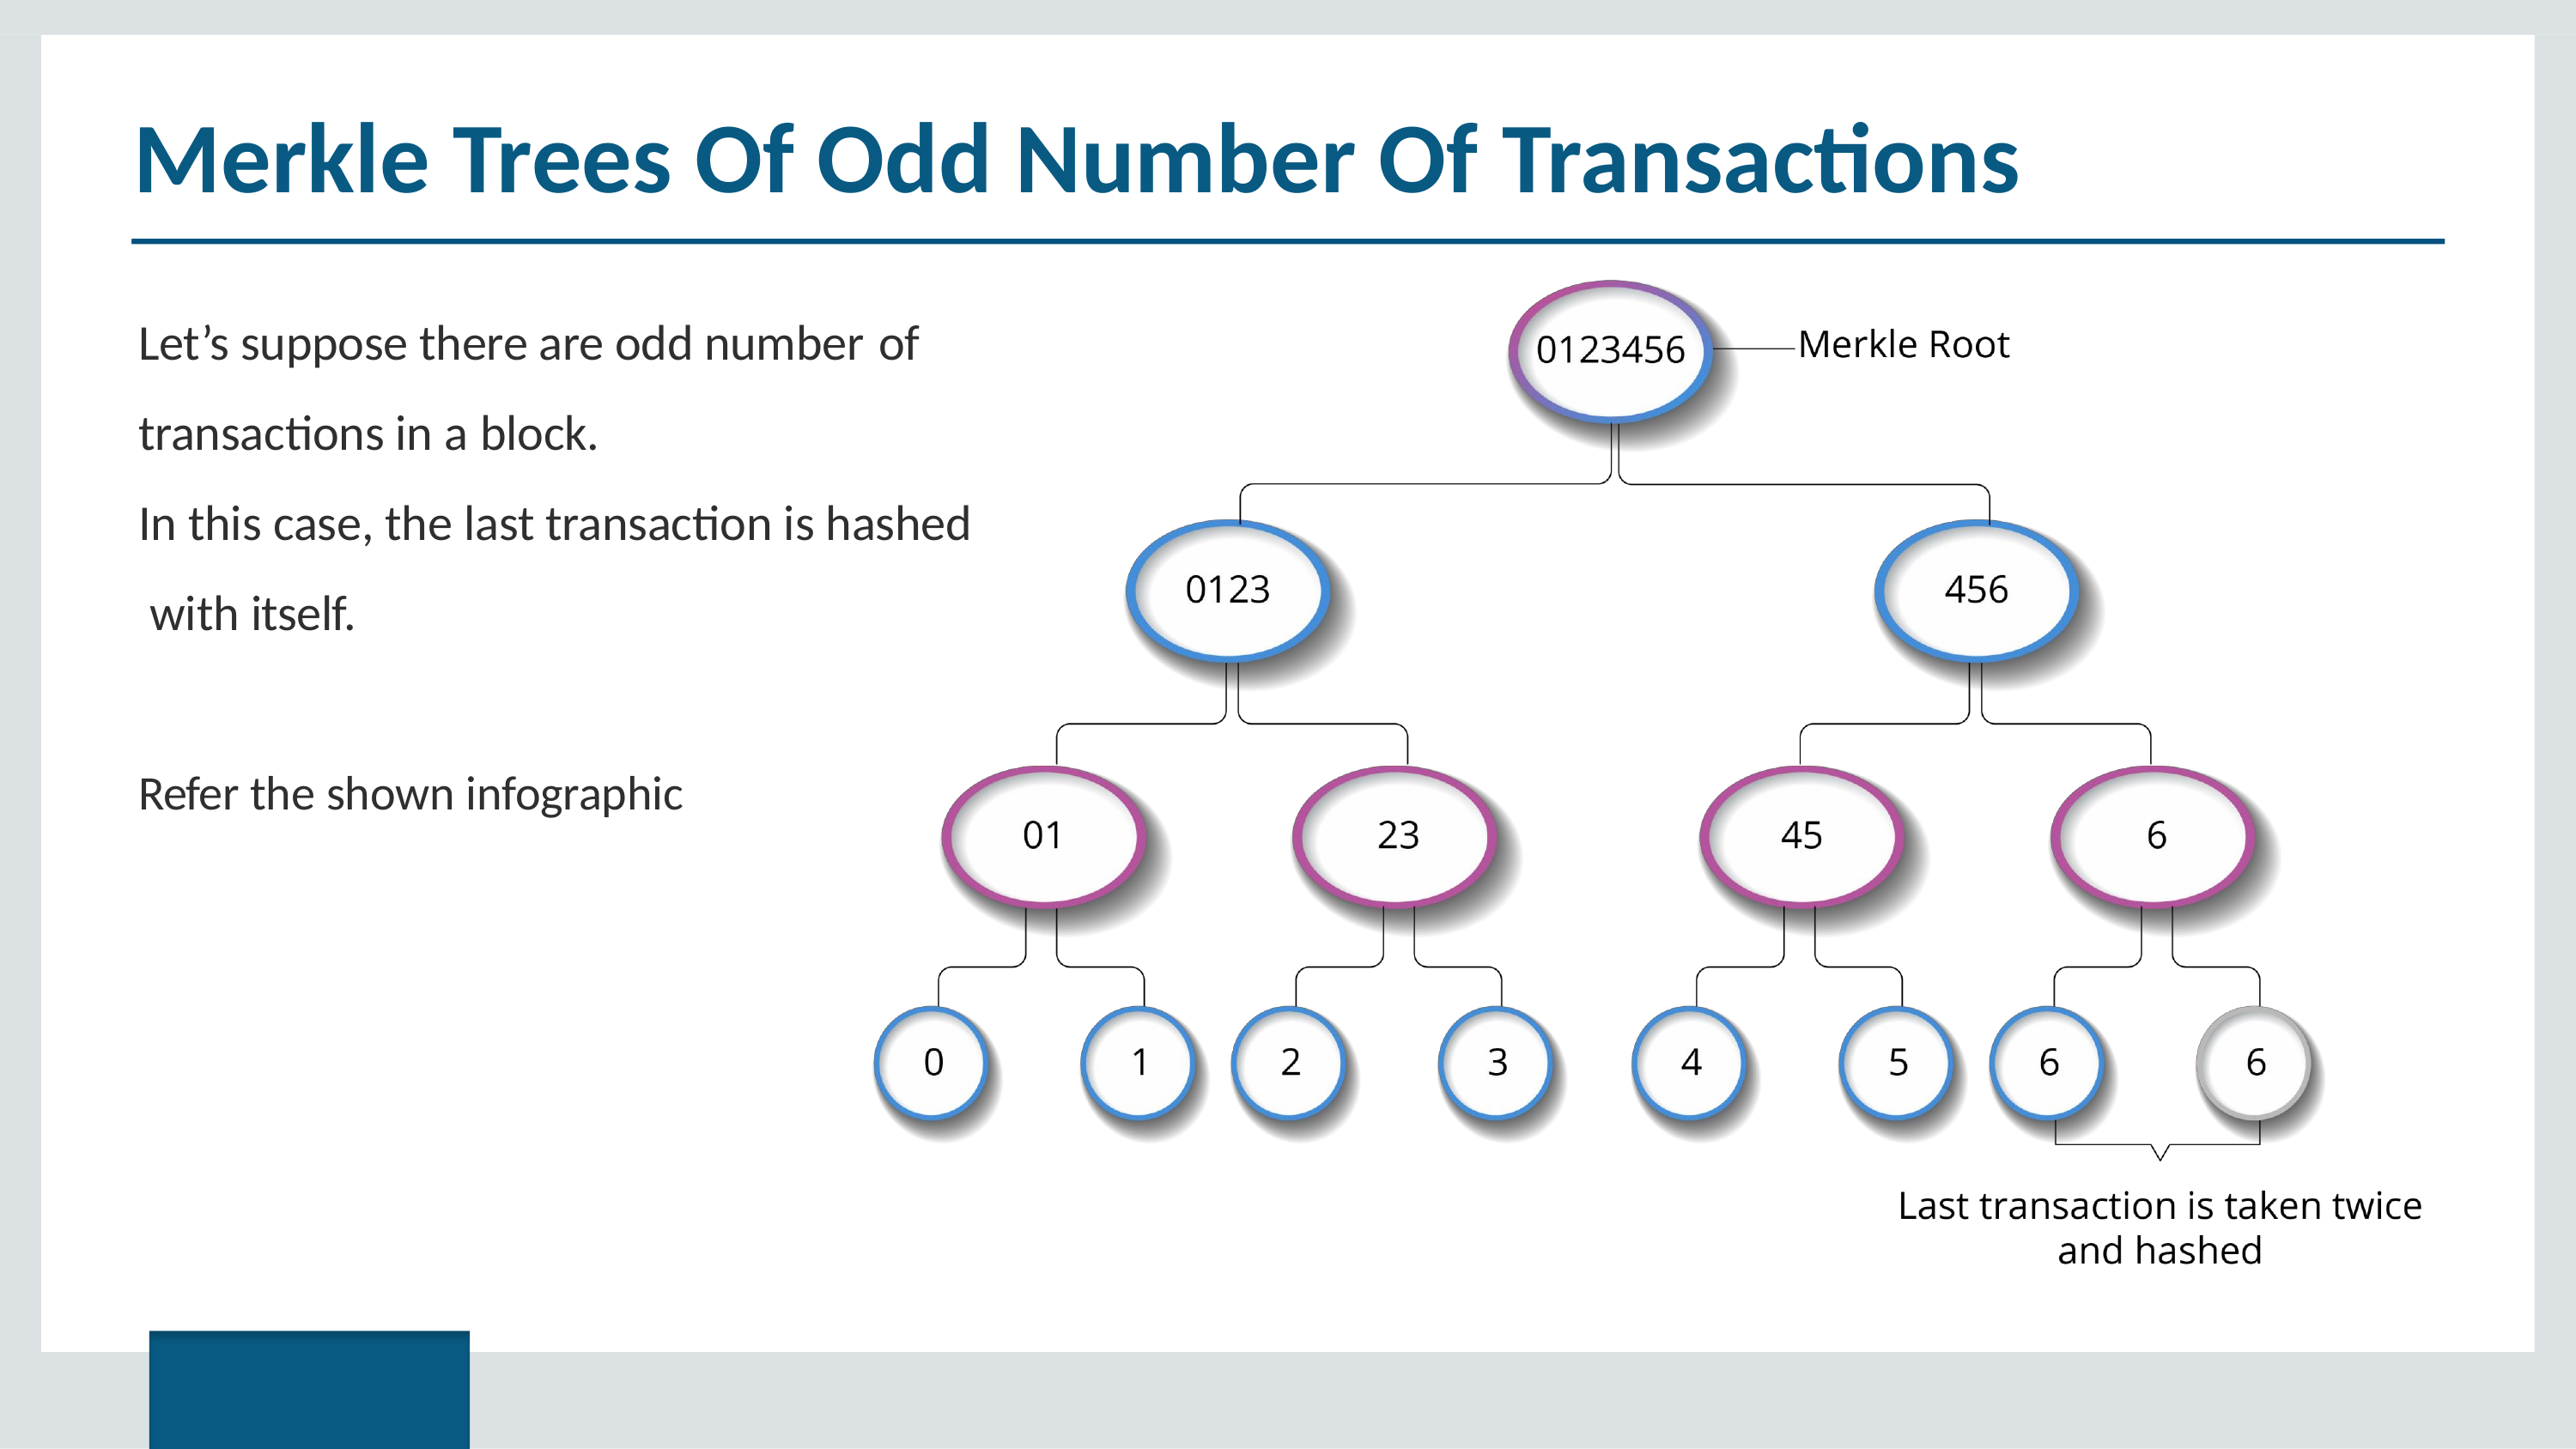

# Merkle Trees Of Odd Number Of Transactions

Let’s suppose there are odd number of
transactions in a block.
In this case, the last transaction is hashed  with itself.

Refer the shown infographic